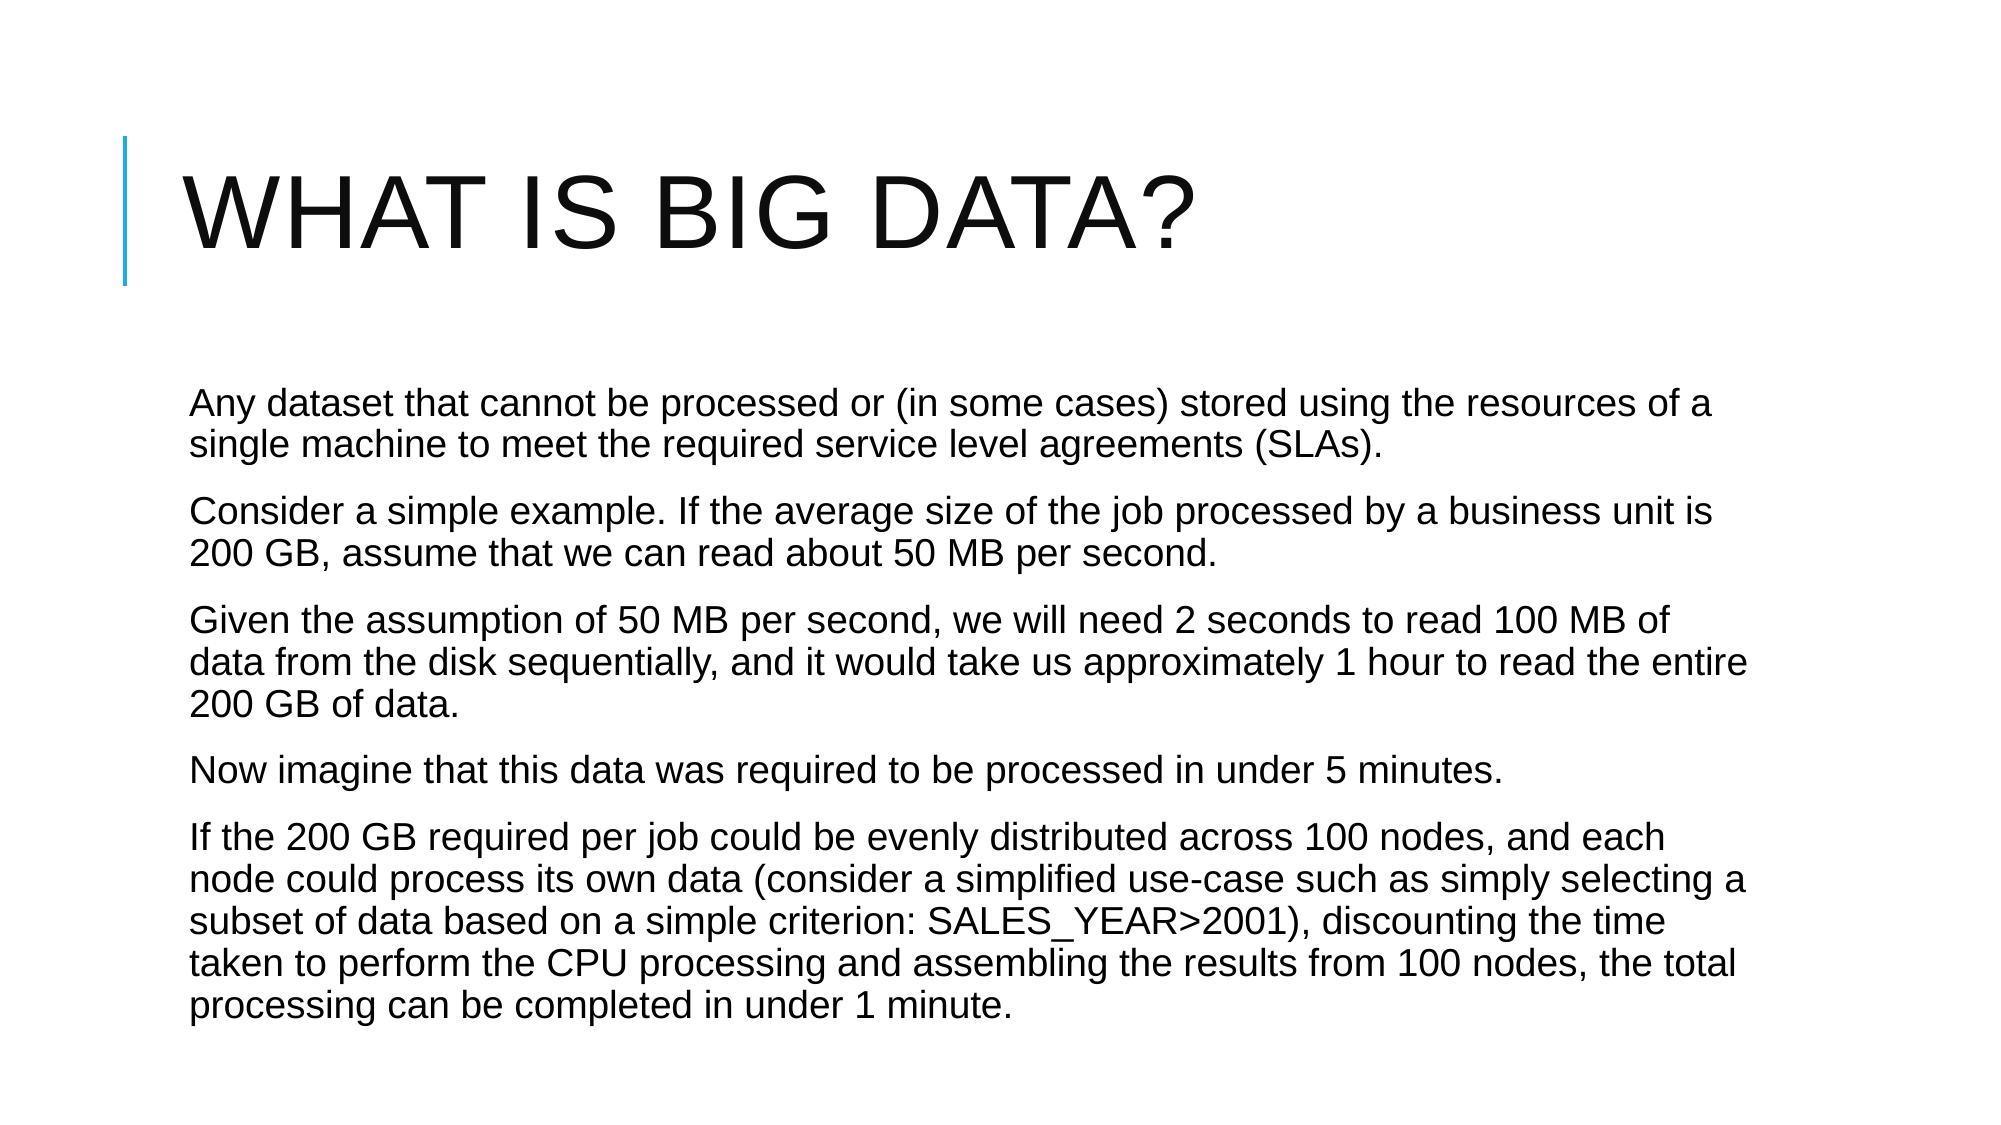

# What is big data?
Any dataset that cannot be processed or (in some cases) stored using the resources of a single machine to meet the required service level agreements (SLAs).
Consider a simple example. If the average size of the job processed by a business unit is 200 GB, assume that we can read about 50 MB per second.
Given the assumption of 50 MB per second, we will need 2 seconds to read 100 MB of data from the disk sequentially, and it would take us approximately 1 hour to read the entire 200 GB of data.
Now imagine that this data was required to be processed in under 5 minutes.
If the 200 GB required per job could be evenly distributed across 100 nodes, and each node could process its own data (consider a simplified use-case such as simply selecting a subset of data based on a simple criterion: SALES_YEAR>2001), discounting the time taken to perform the CPU processing and assembling the results from 100 nodes, the total processing can be completed in under 1 minute.